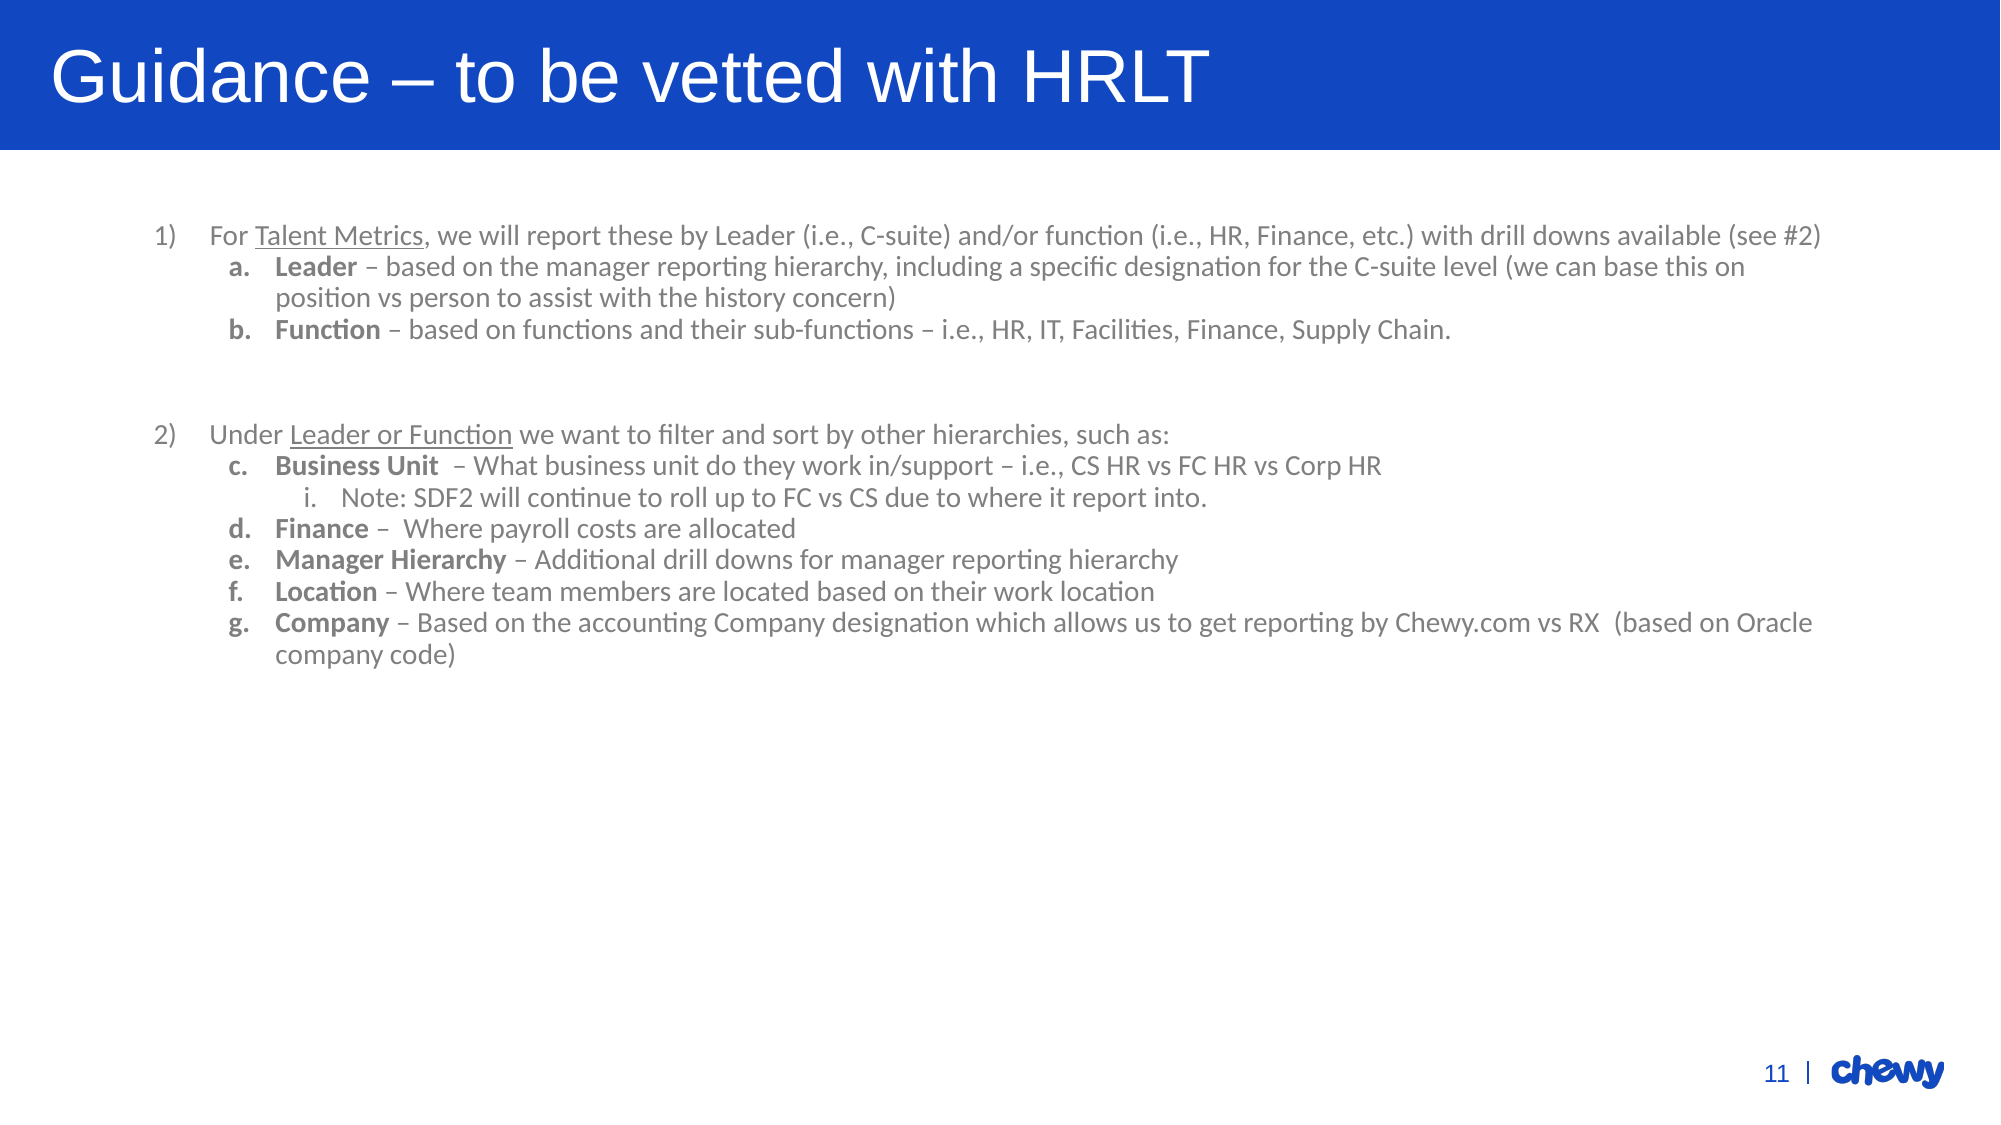

# Guidance – to be vetted with HRLT
For Talent Metrics, we will report these by Leader (i.e., C-suite) and/or function (i.e., HR, Finance, etc.) with drill downs available (see #2)
Leader – based on the manager reporting hierarchy, including a specific designation for the C-suite level (we can base this on position vs person to assist with the history concern)
Function – based on functions and their sub-functions – i.e., HR, IT, Facilities, Finance, Supply Chain.

2)     Under Leader or Function we want to filter and sort by other hierarchies, such as:
Business Unit  – What business unit do they work in/support – i.e., CS HR vs FC HR vs Corp HR
Note: SDF2 will continue to roll up to FC vs CS due to where it report into.
Finance –  Where payroll costs are allocated
Manager Hierarchy – Additional drill downs for manager reporting hierarchy
Location – Where team members are located based on their work location
Company – Based on the accounting Company designation which allows us to get reporting by Chewy.com vs RX  (based on Oracle company code)